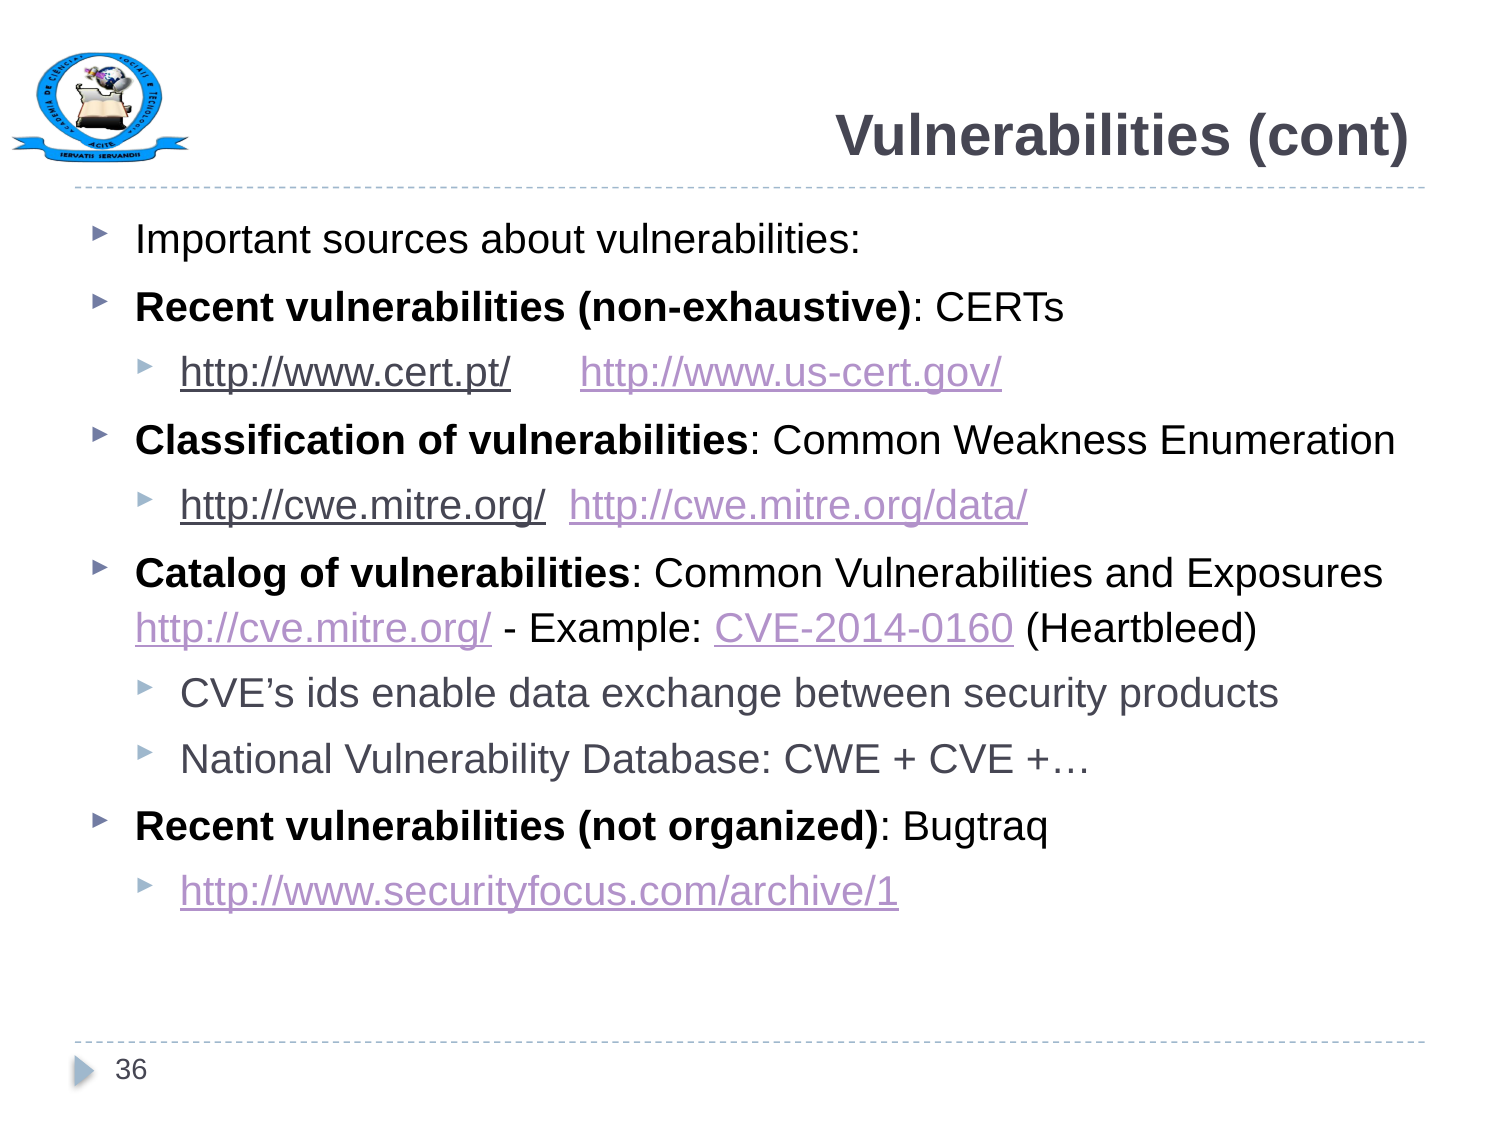

# Vulnerabilities (cont)
Important sources about vulnerabilities:
Recent vulnerabilities (non-exhaustive): CERTs
http://www.cert.pt/      http://www.us-cert.gov/
Classification of vulnerabilities: Common Weakness Enumeration
http://cwe.mitre.org/  http://cwe.mitre.org/data/
Catalog of vulnerabilities: Common Vulnerabilities and Exposures http://cve.mitre.org/ - Example: CVE-2014-0160 (Heartbleed)
CVE’s ids enable data exchange between security products
National Vulnerability Database: CWE + CVE +…
Recent vulnerabilities (not organized): Bugtraq
http://www.securityfocus.com/archive/1

36